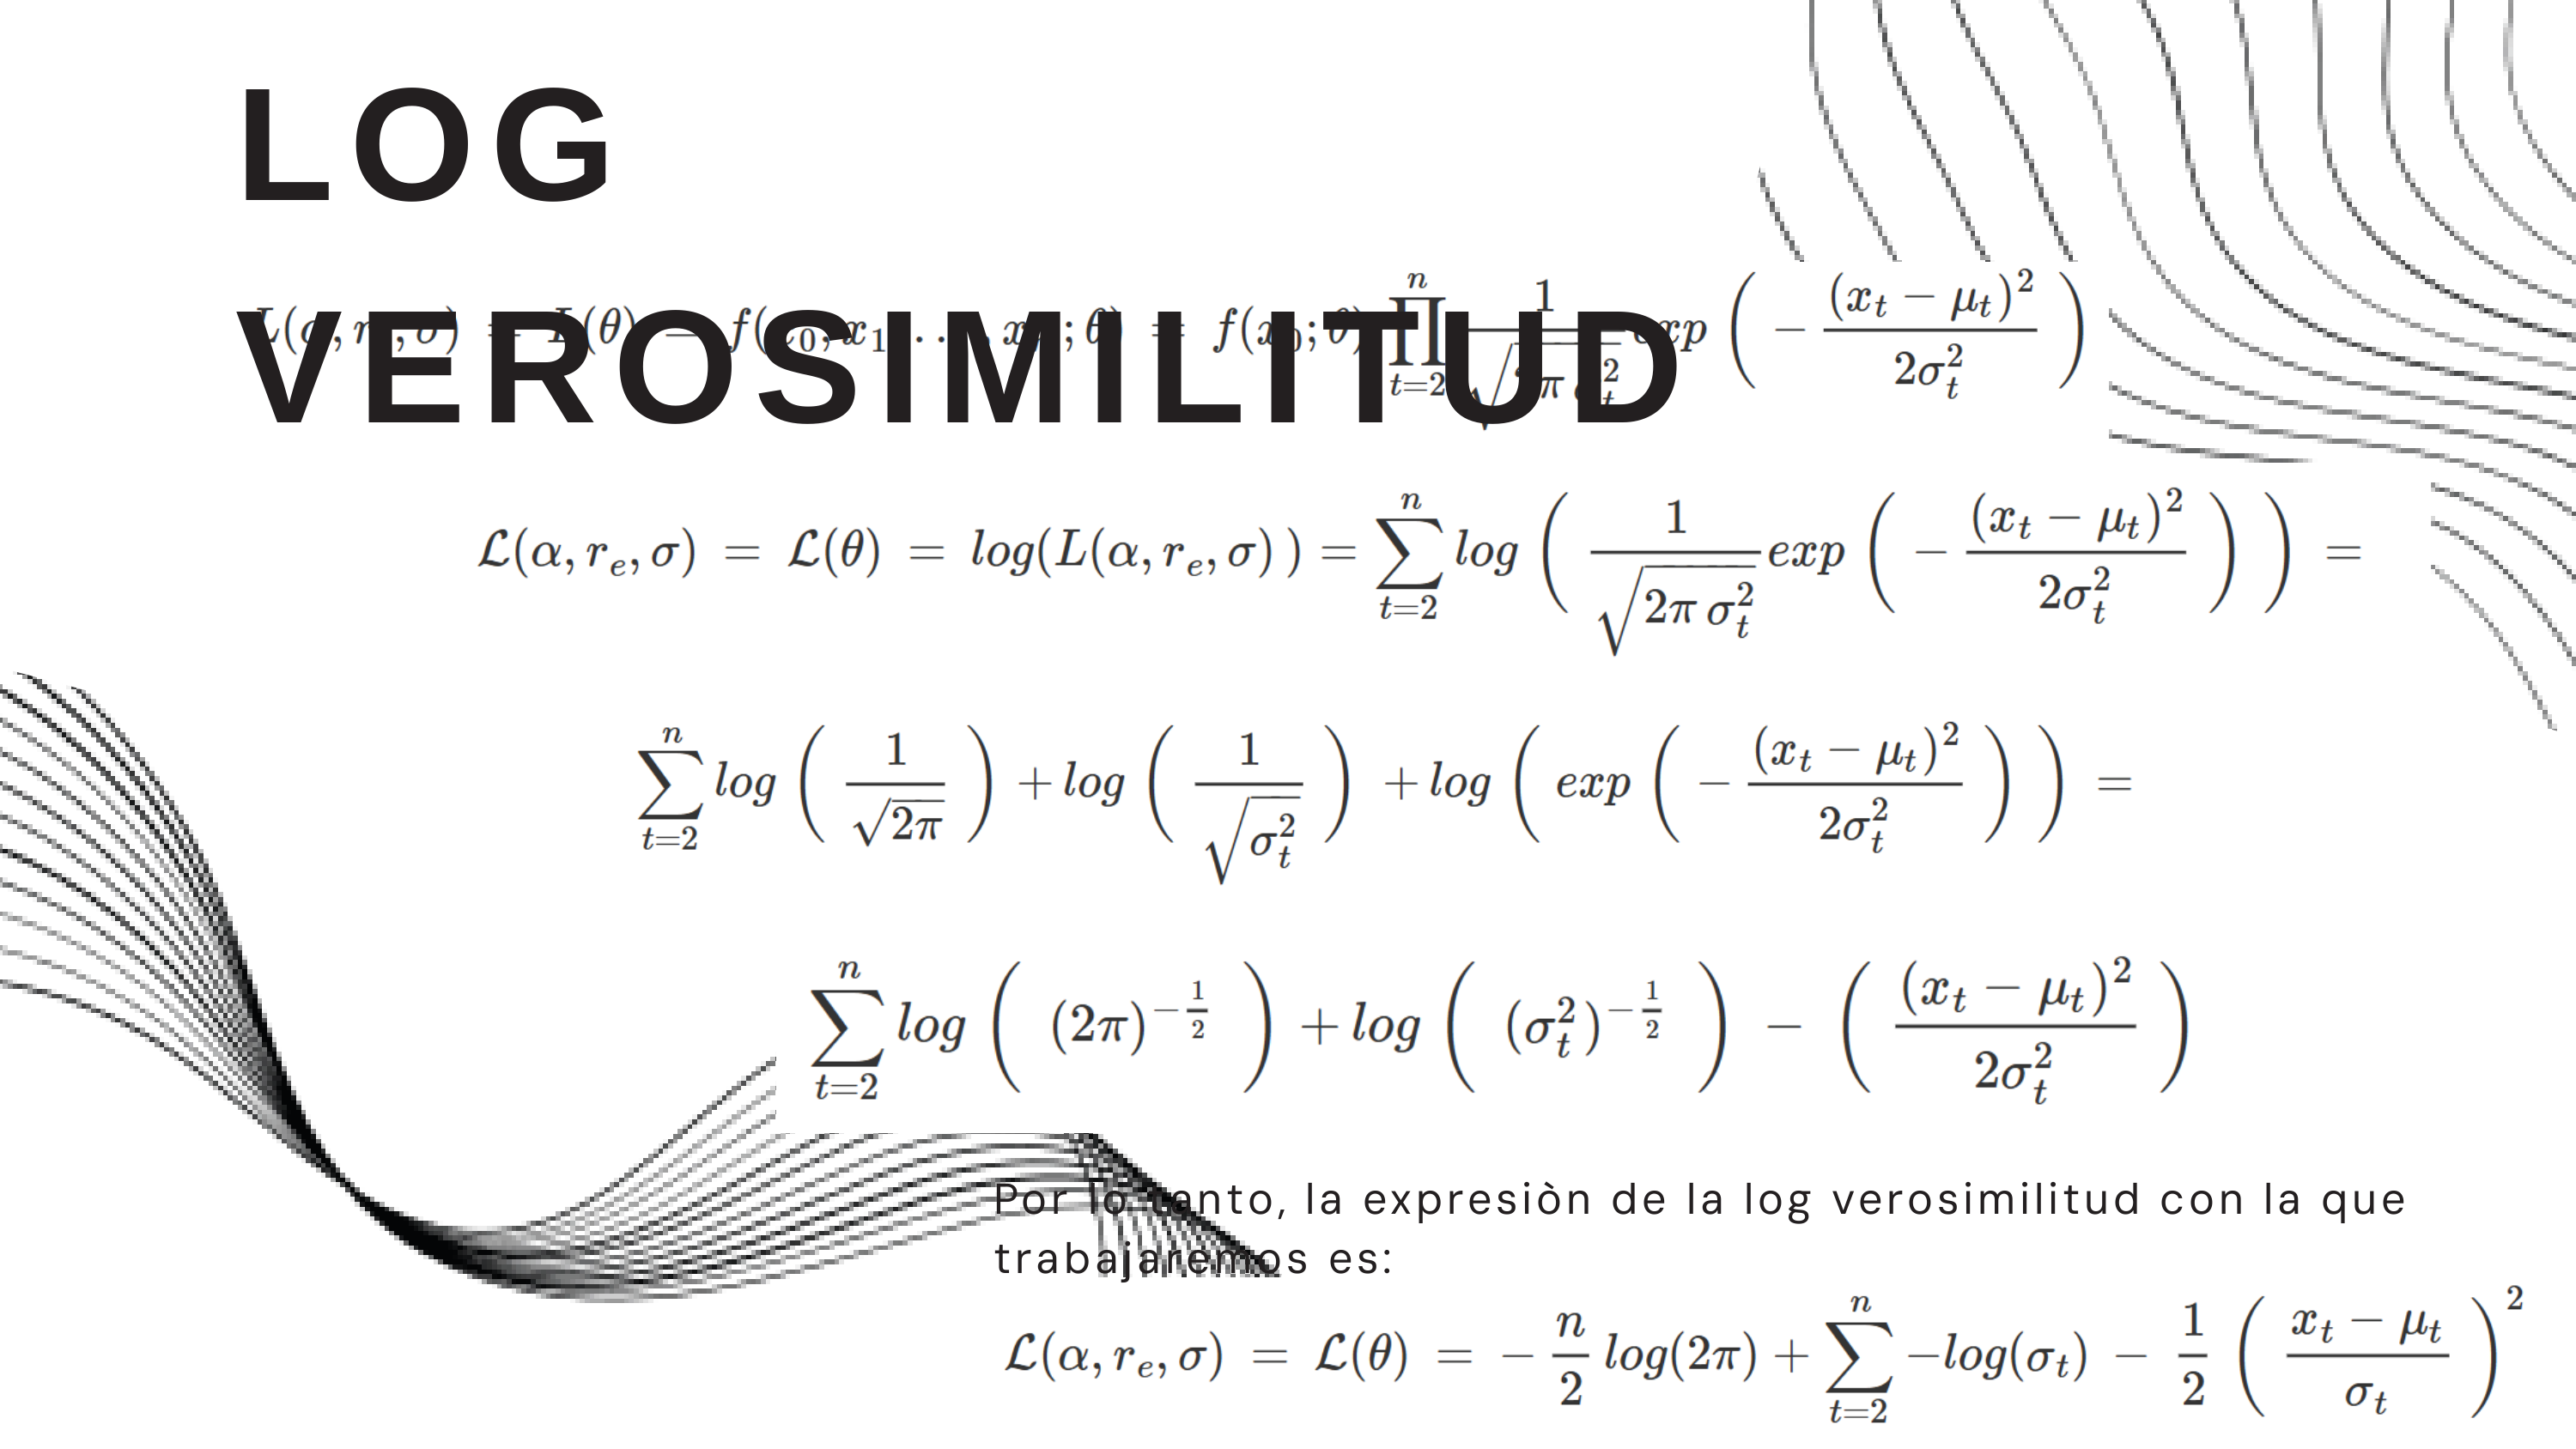

LOG VEROSIMILITUD

Por lo tanto, la expresiòn de la log verosimilitud con la que trabajaremos es: